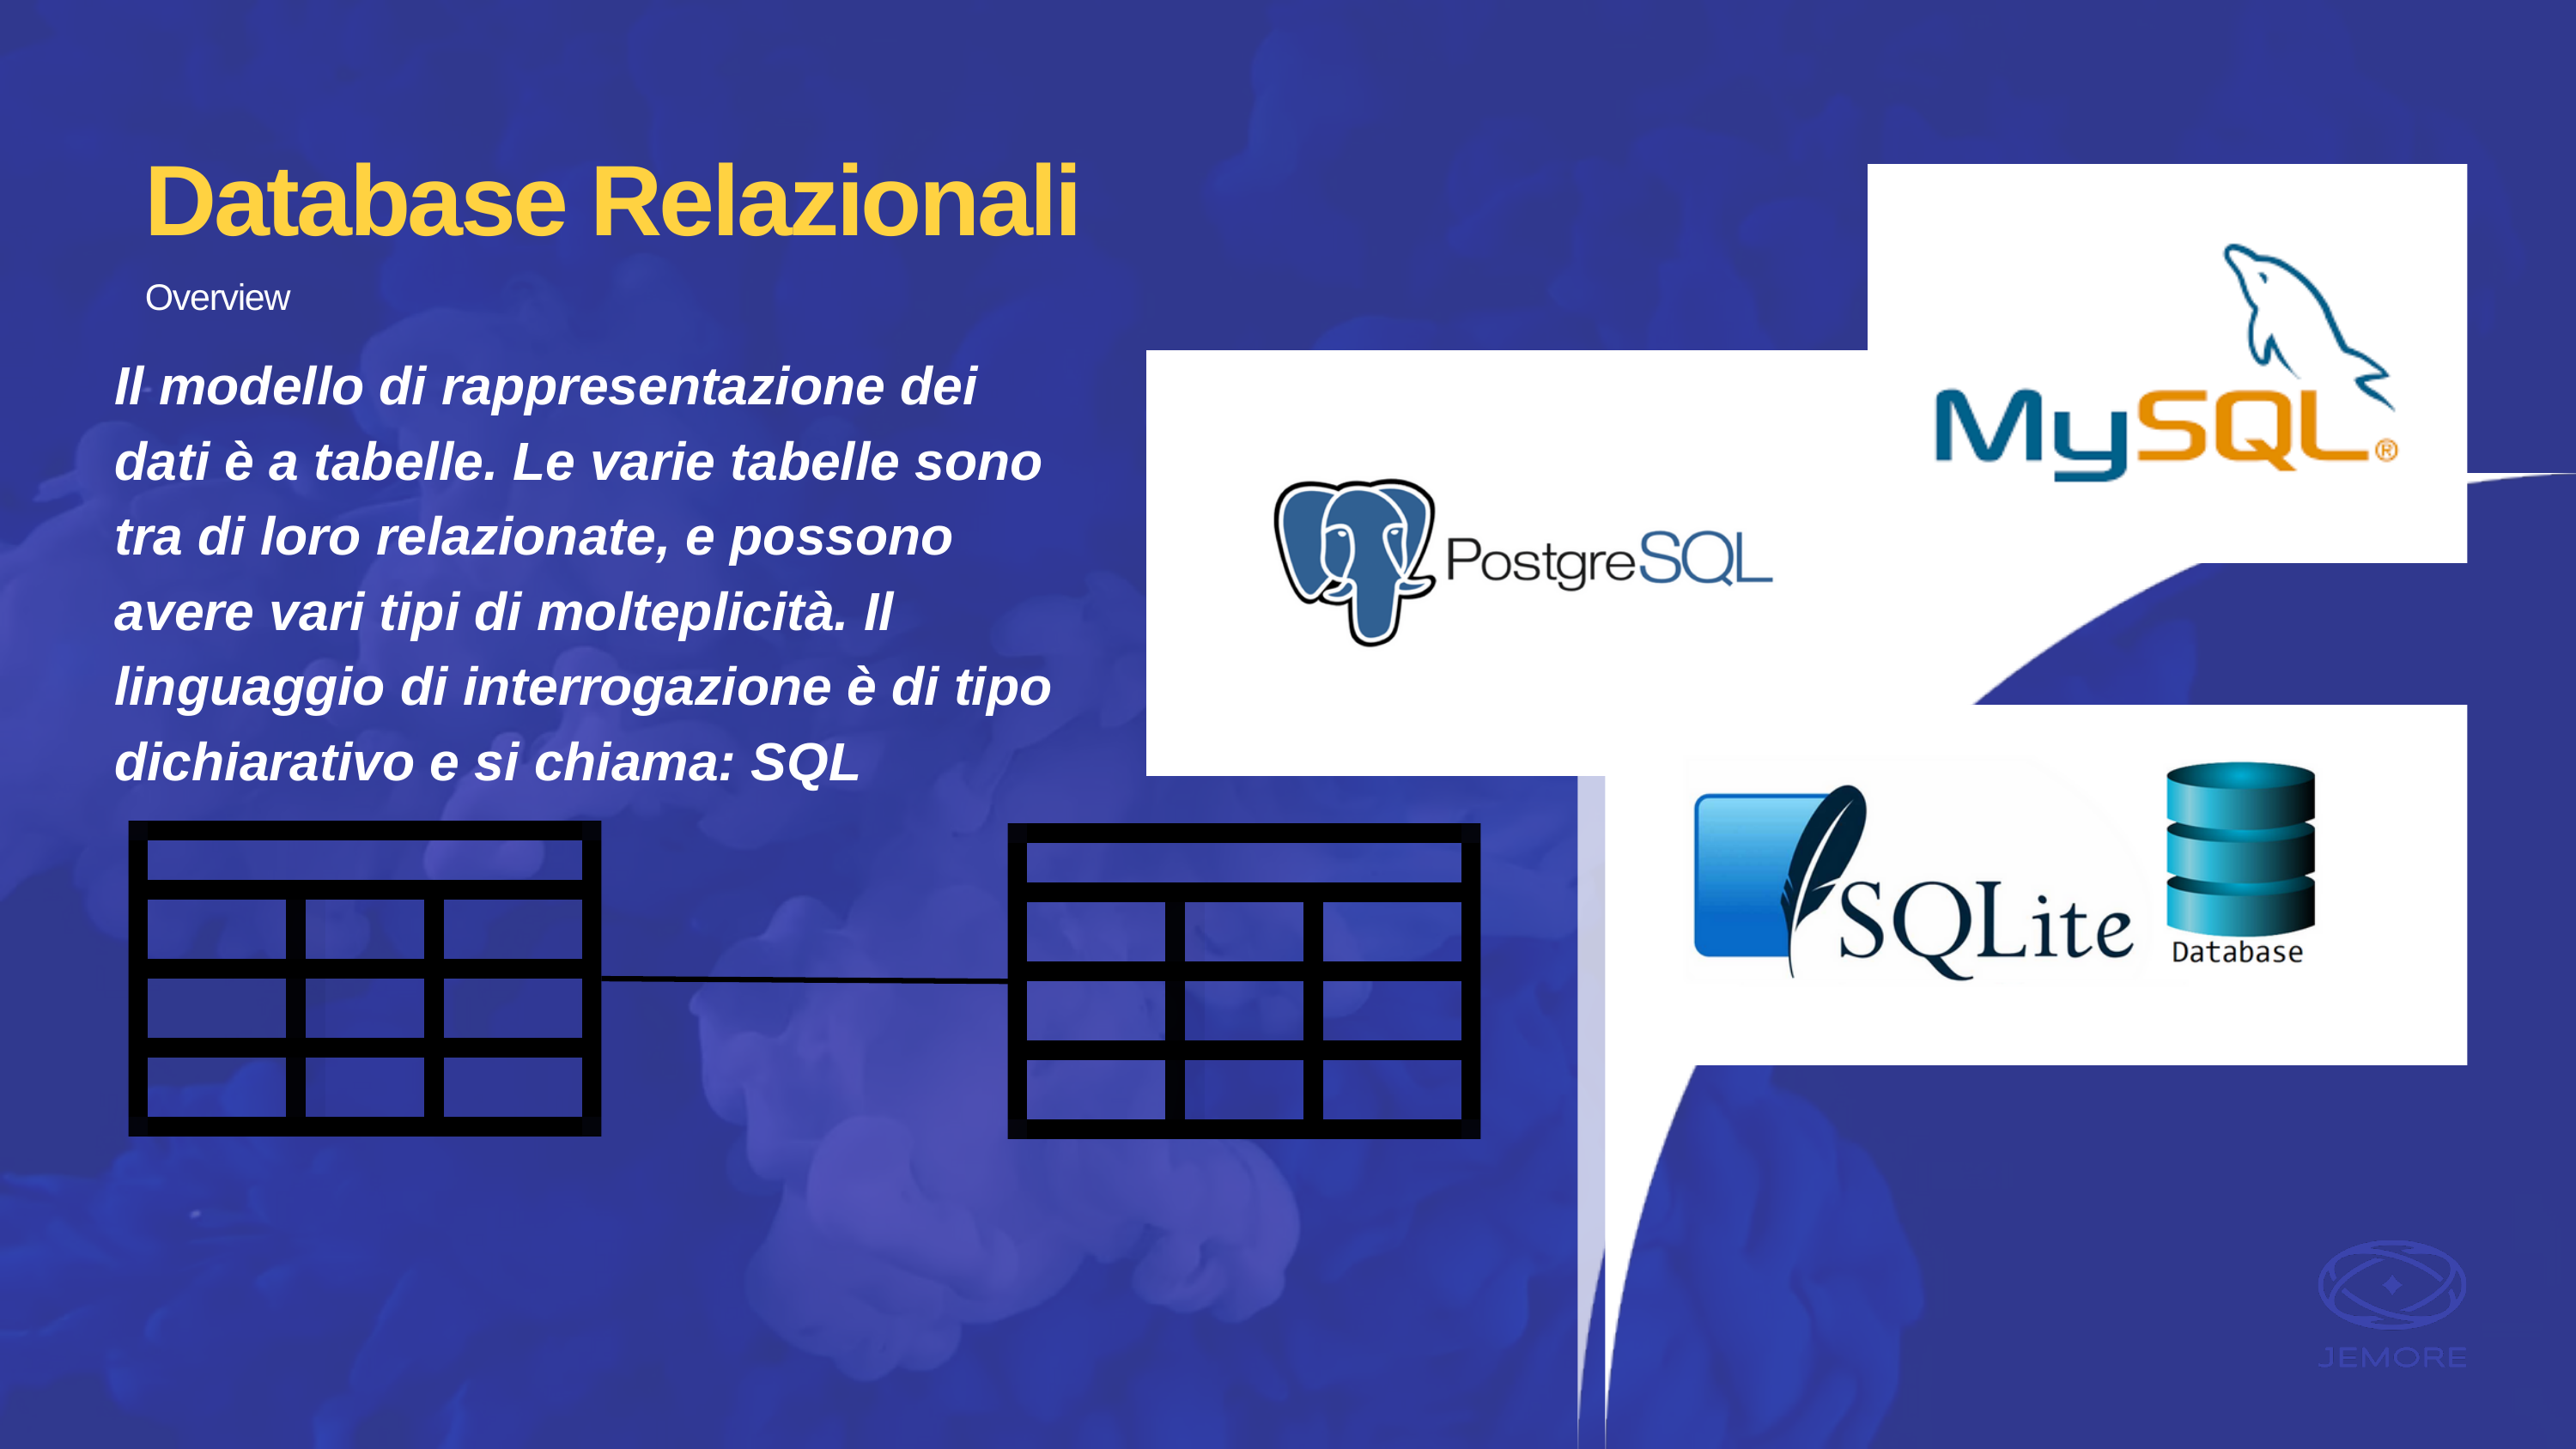

Database Relazionali
Overview

Il modello di rappresentazione dei dati è a tabelle. Le varie tabelle sono tra di loro relazionate, e possono avere vari tipi di molteplicità. Il linguaggio di interrogazione è di tipo dichiarativo e si chiama: SQL